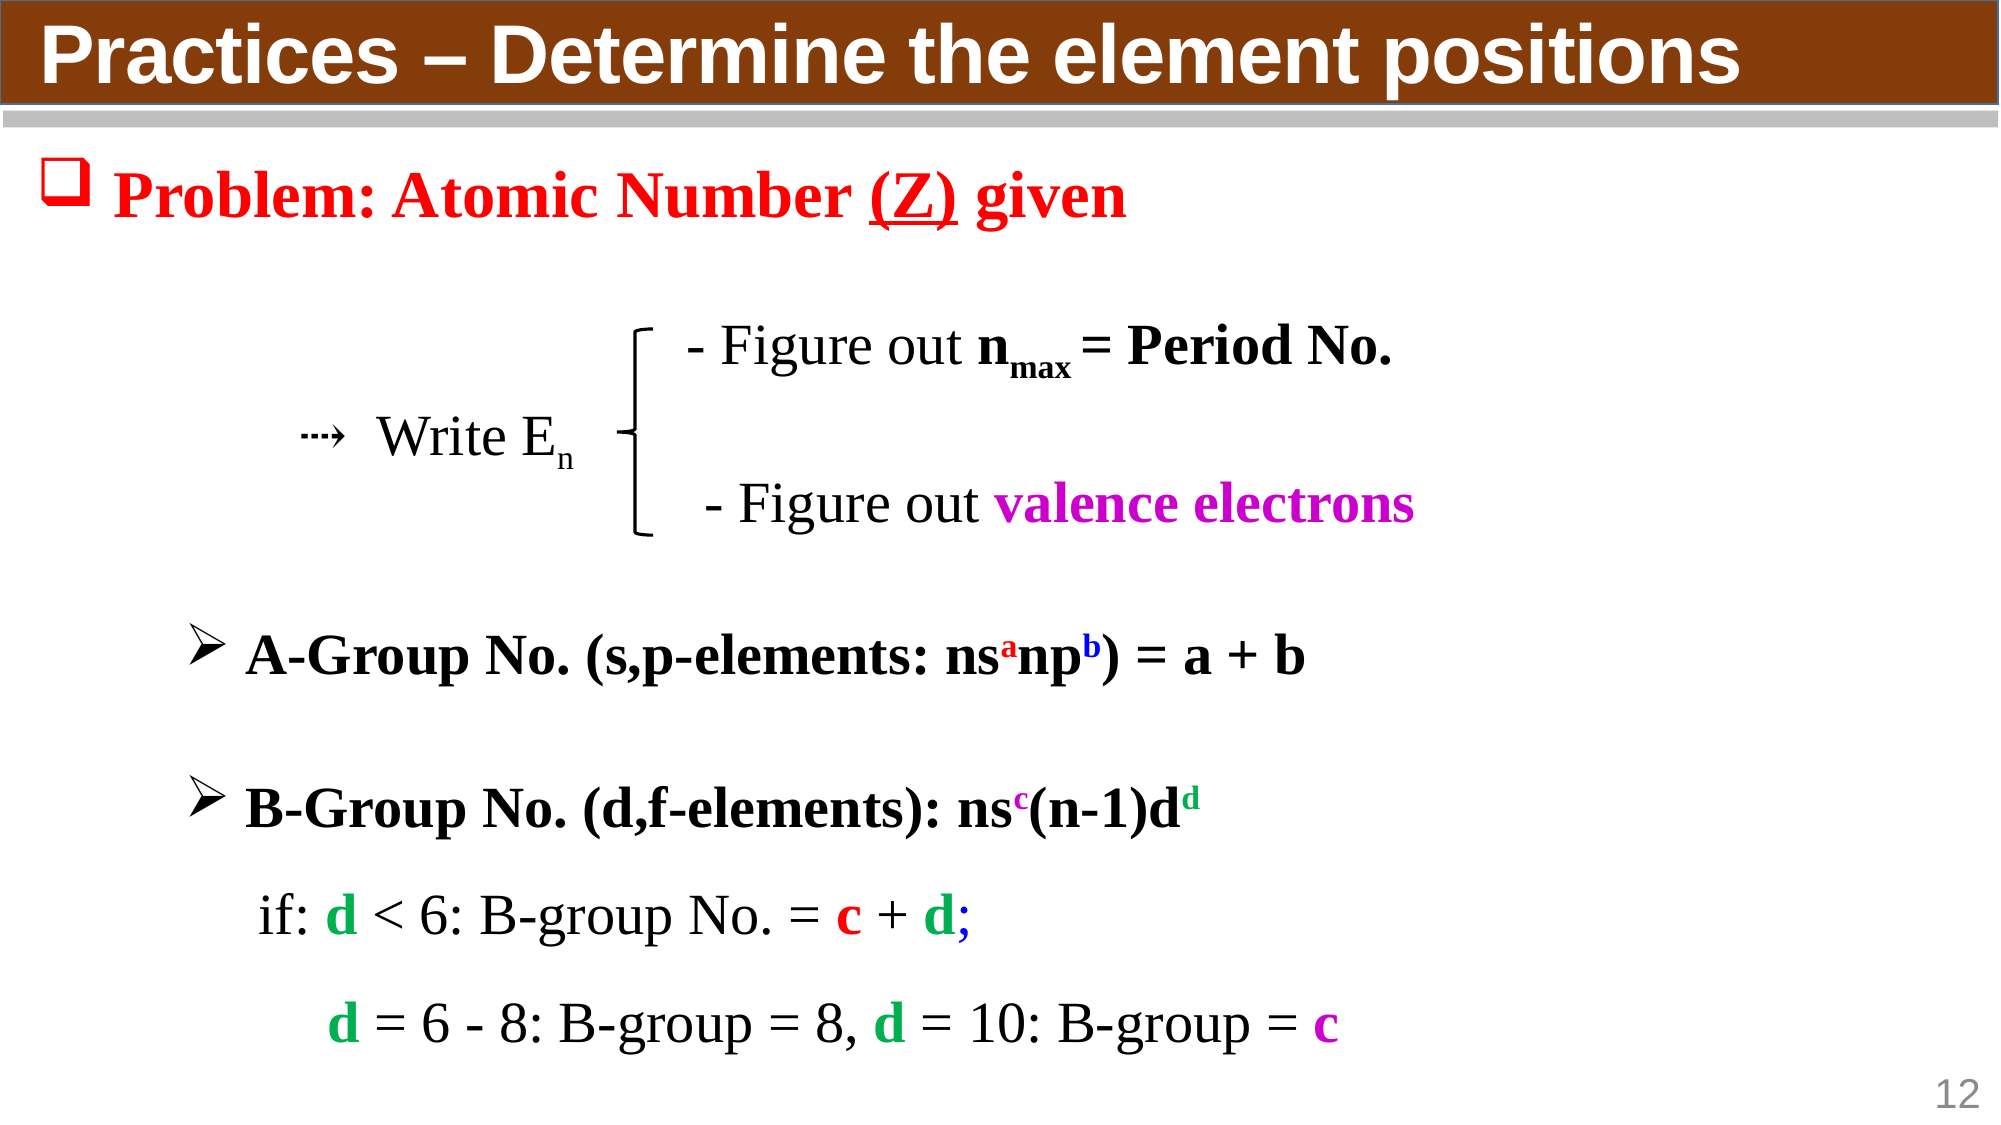

Practices – Determine the element positions

 Problem: Atomic Number (Z) given
- Figure out nmax = Period No.

 ⇢  Write En
- Figure out valence electrons
 A-Group No. (s,p-elements: nsanpb) = a + b
 B-Group No. (d,f-elements): nsc(n-1)dd
            if: d < 6: B-group No. = c + d;
             d = 6 - 8: B-group = 8, d = 10: B-group = c
12